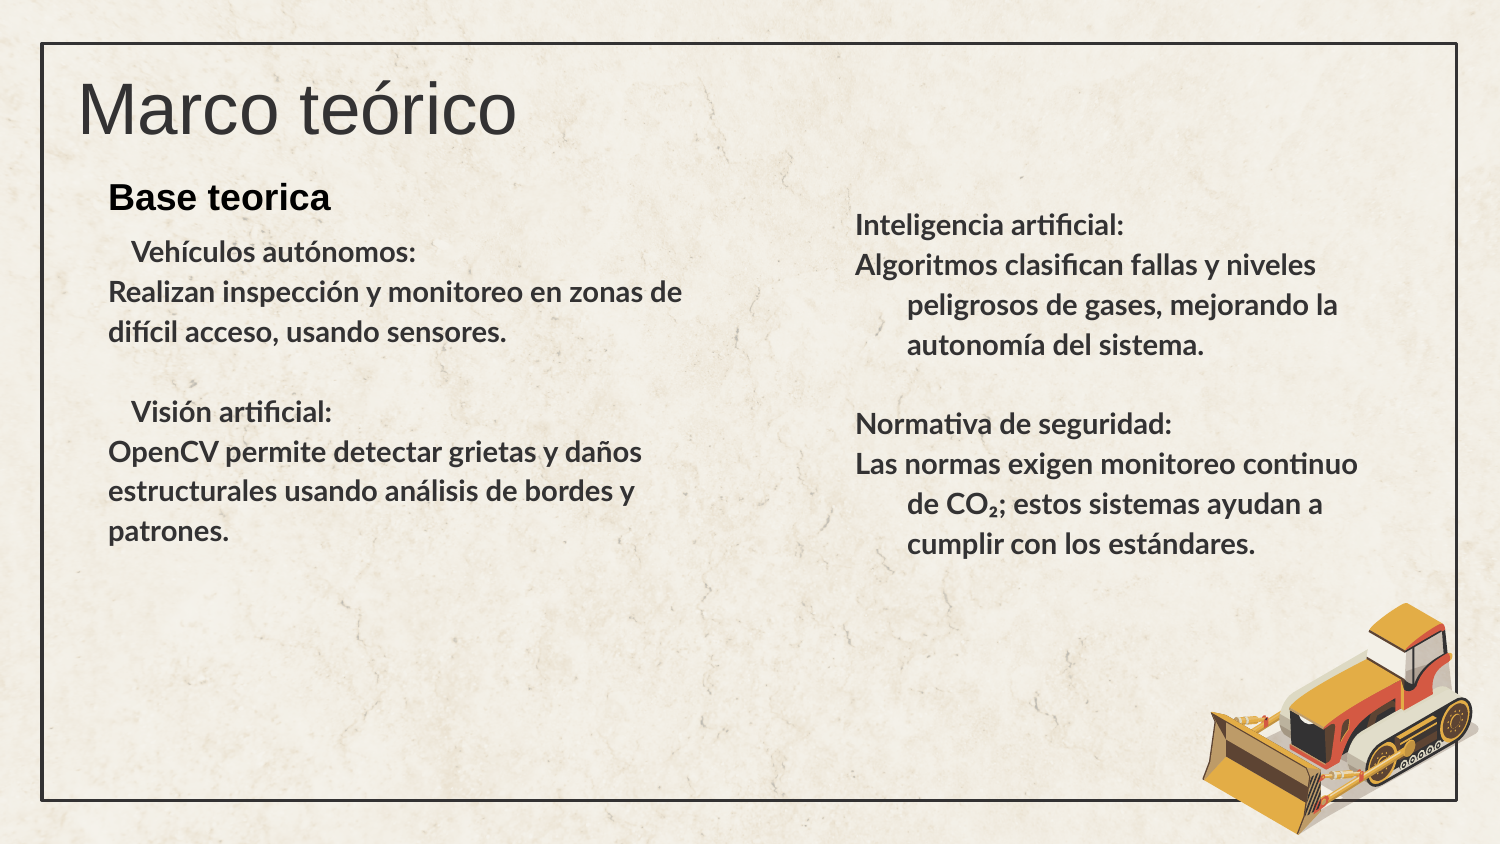

# Marco teórico
Base teorica
Inteligencia artificial:
Algoritmos clasifican fallas y niveles peligrosos de gases, mejorando la autonomía del sistema.

Normativa de seguridad:
Las normas exigen monitoreo continuo de CO₂; estos sistemas ayudan a cumplir con los estándares.

Vehículos autónomos:
Realizan inspección y monitoreo en zonas de difícil acceso, usando sensores.

Visión artificial:
OpenCV permite detectar grietas y daños estructurales usando análisis de bordes y patrones.